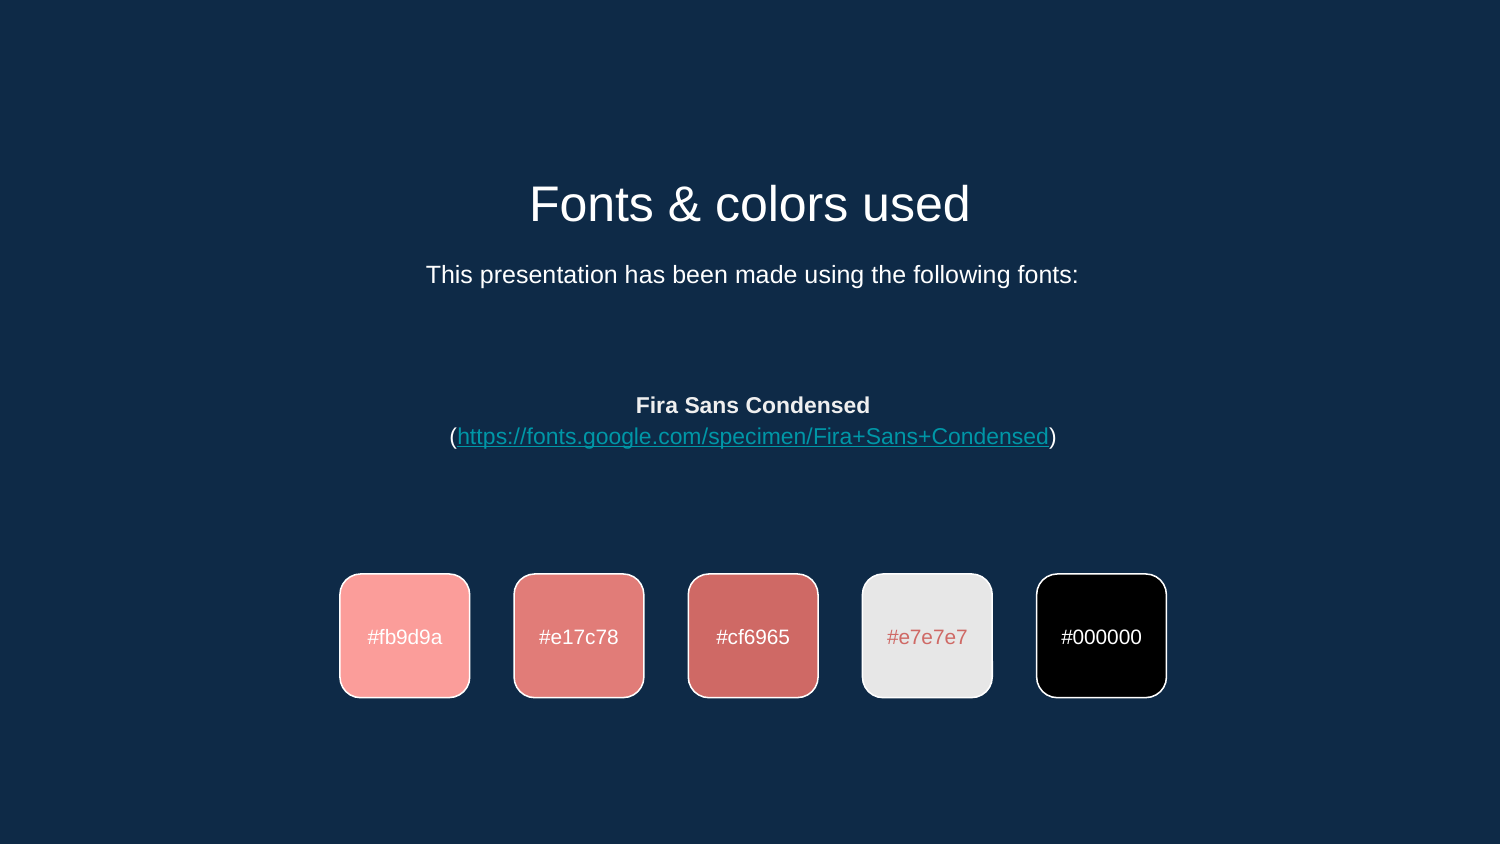

Fonts & colors used
This presentation has been made using the following fonts:

Fira Sans Condensed
(https://fonts.google.com/specimen/Fira+Sans+Condensed)

#fb9d9a
#e17c78
#cf6965
#e7e7e7

#000000